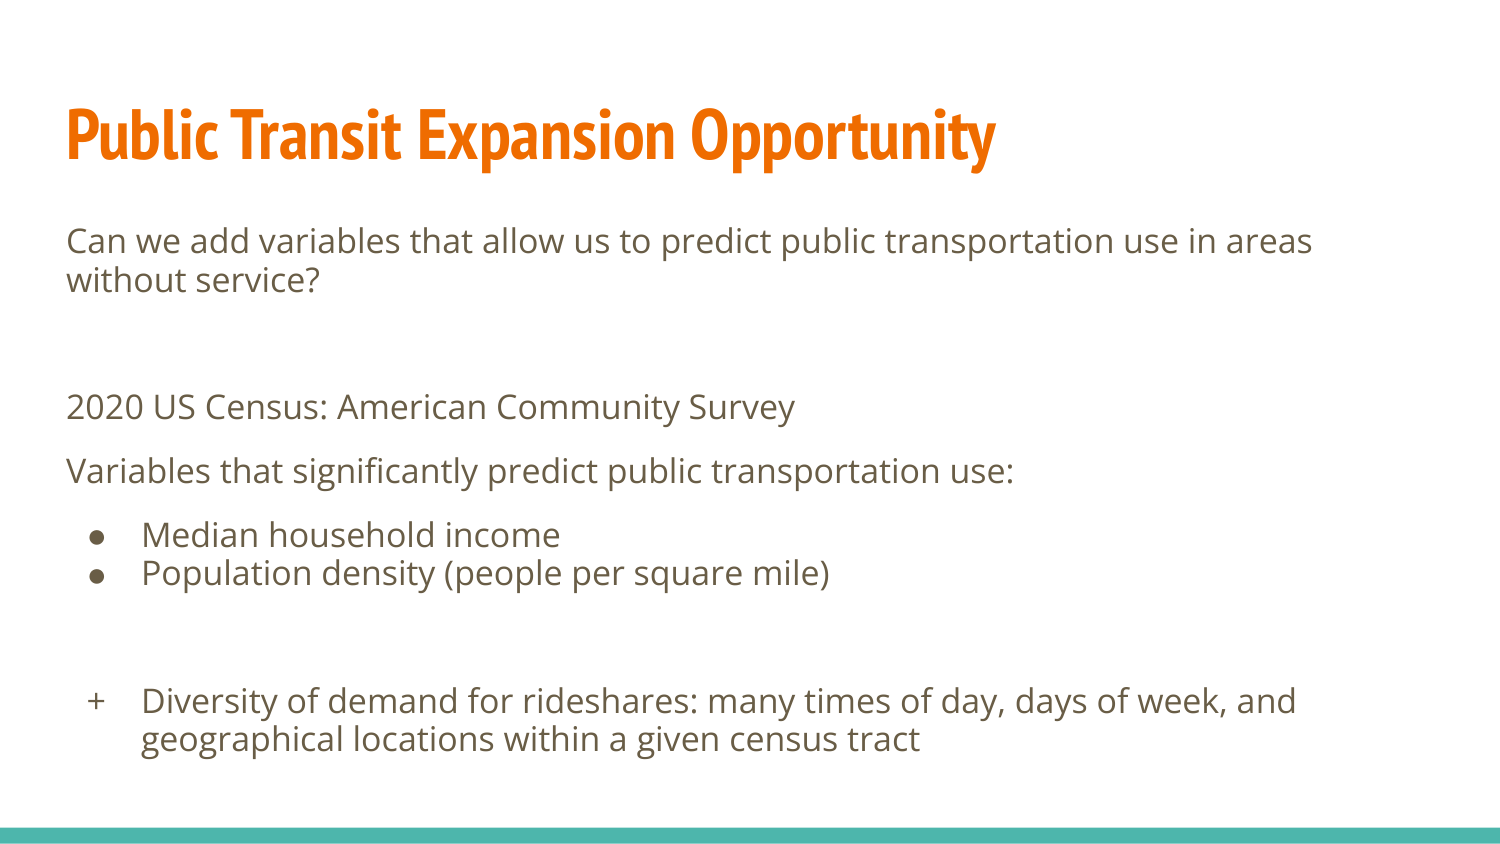

# Public Transit Expansion Opportunity
Can we add variables that allow us to predict public transportation use in areas without service?

2020 US Census: American Community Survey
Variables that significantly predict public transportation use:
Median household income
Population density (people per square mile)

Diversity of demand for rideshares: many times of day, days of week, and geographical locations within a given census tract